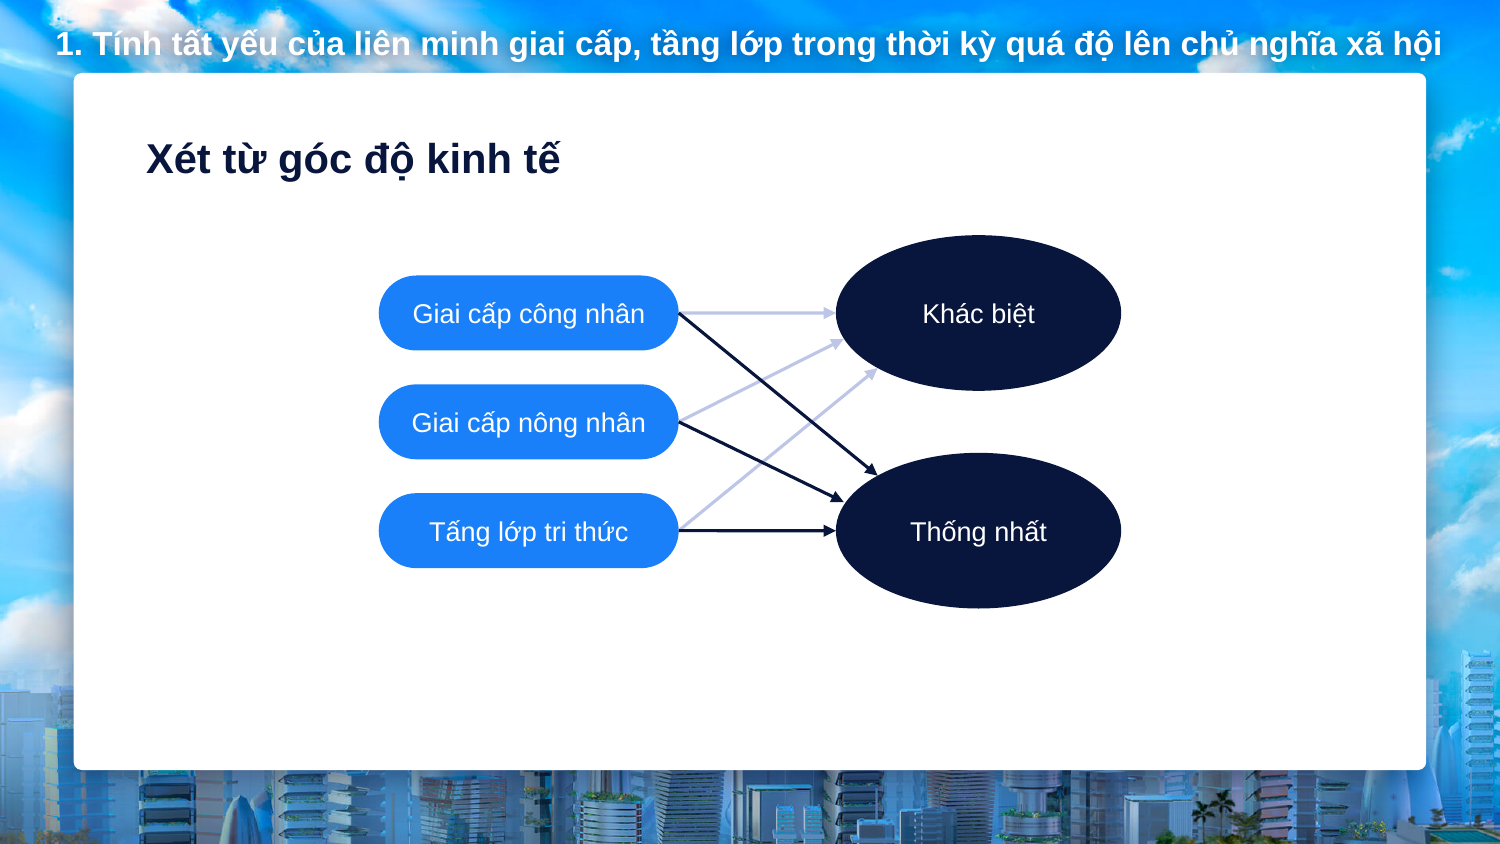

1. Tính tất yếu của liên minh giai cấp, tầng lớp trong thời kỳ quá độ lên chủ nghĩa xã hội
Xét từ góc độ kinh tế
Khác biệt
Giai cấp công nhân
Giai cấp nông nhân
Thống nhất
Tấng lớp tri thức